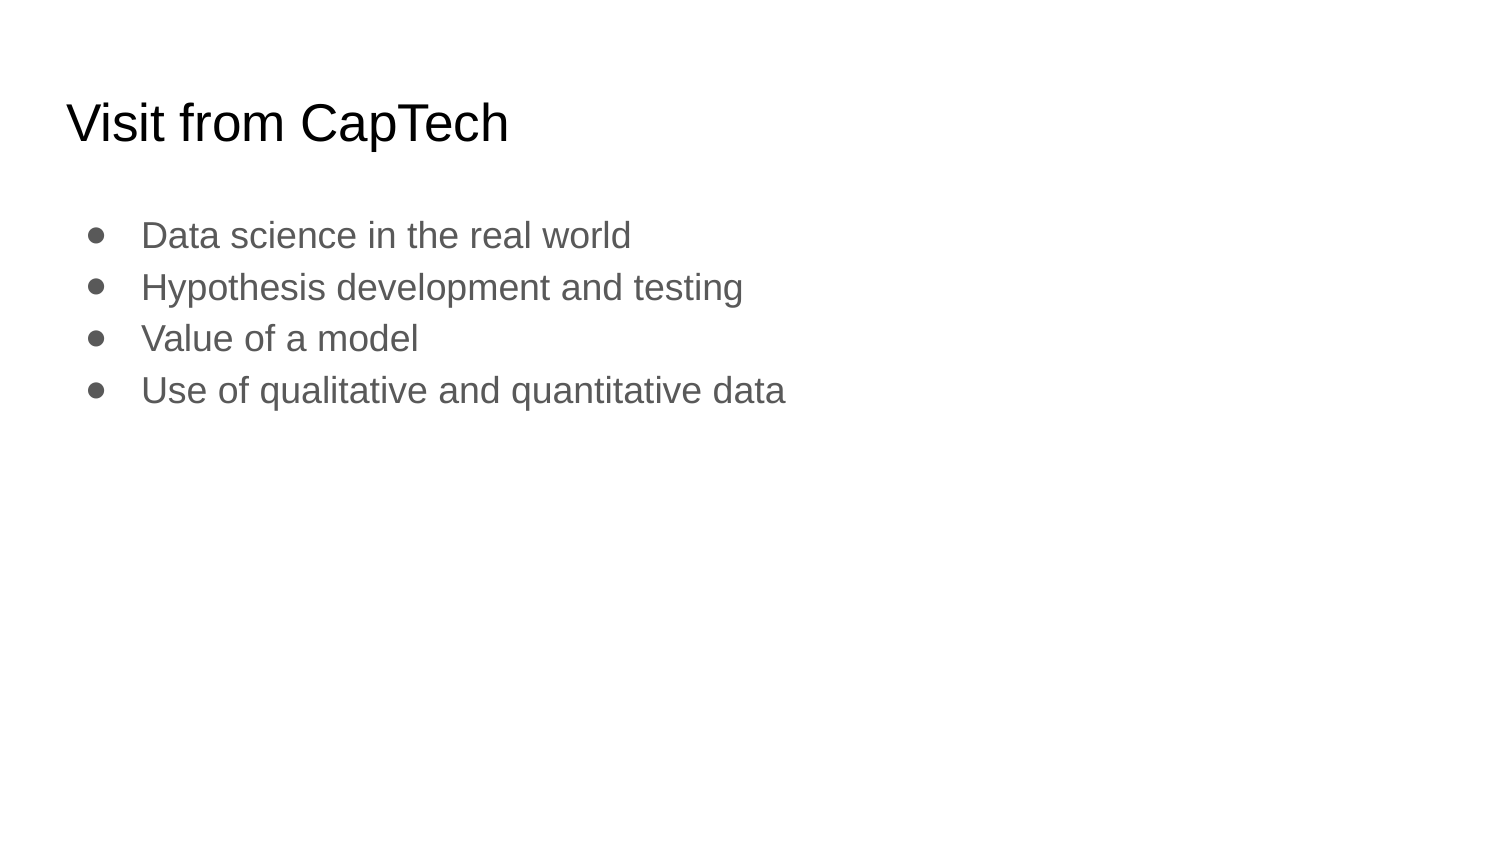

# Visit from CapTech
Data science in the real world
Hypothesis development and testing
Value of a model
Use of qualitative and quantitative data